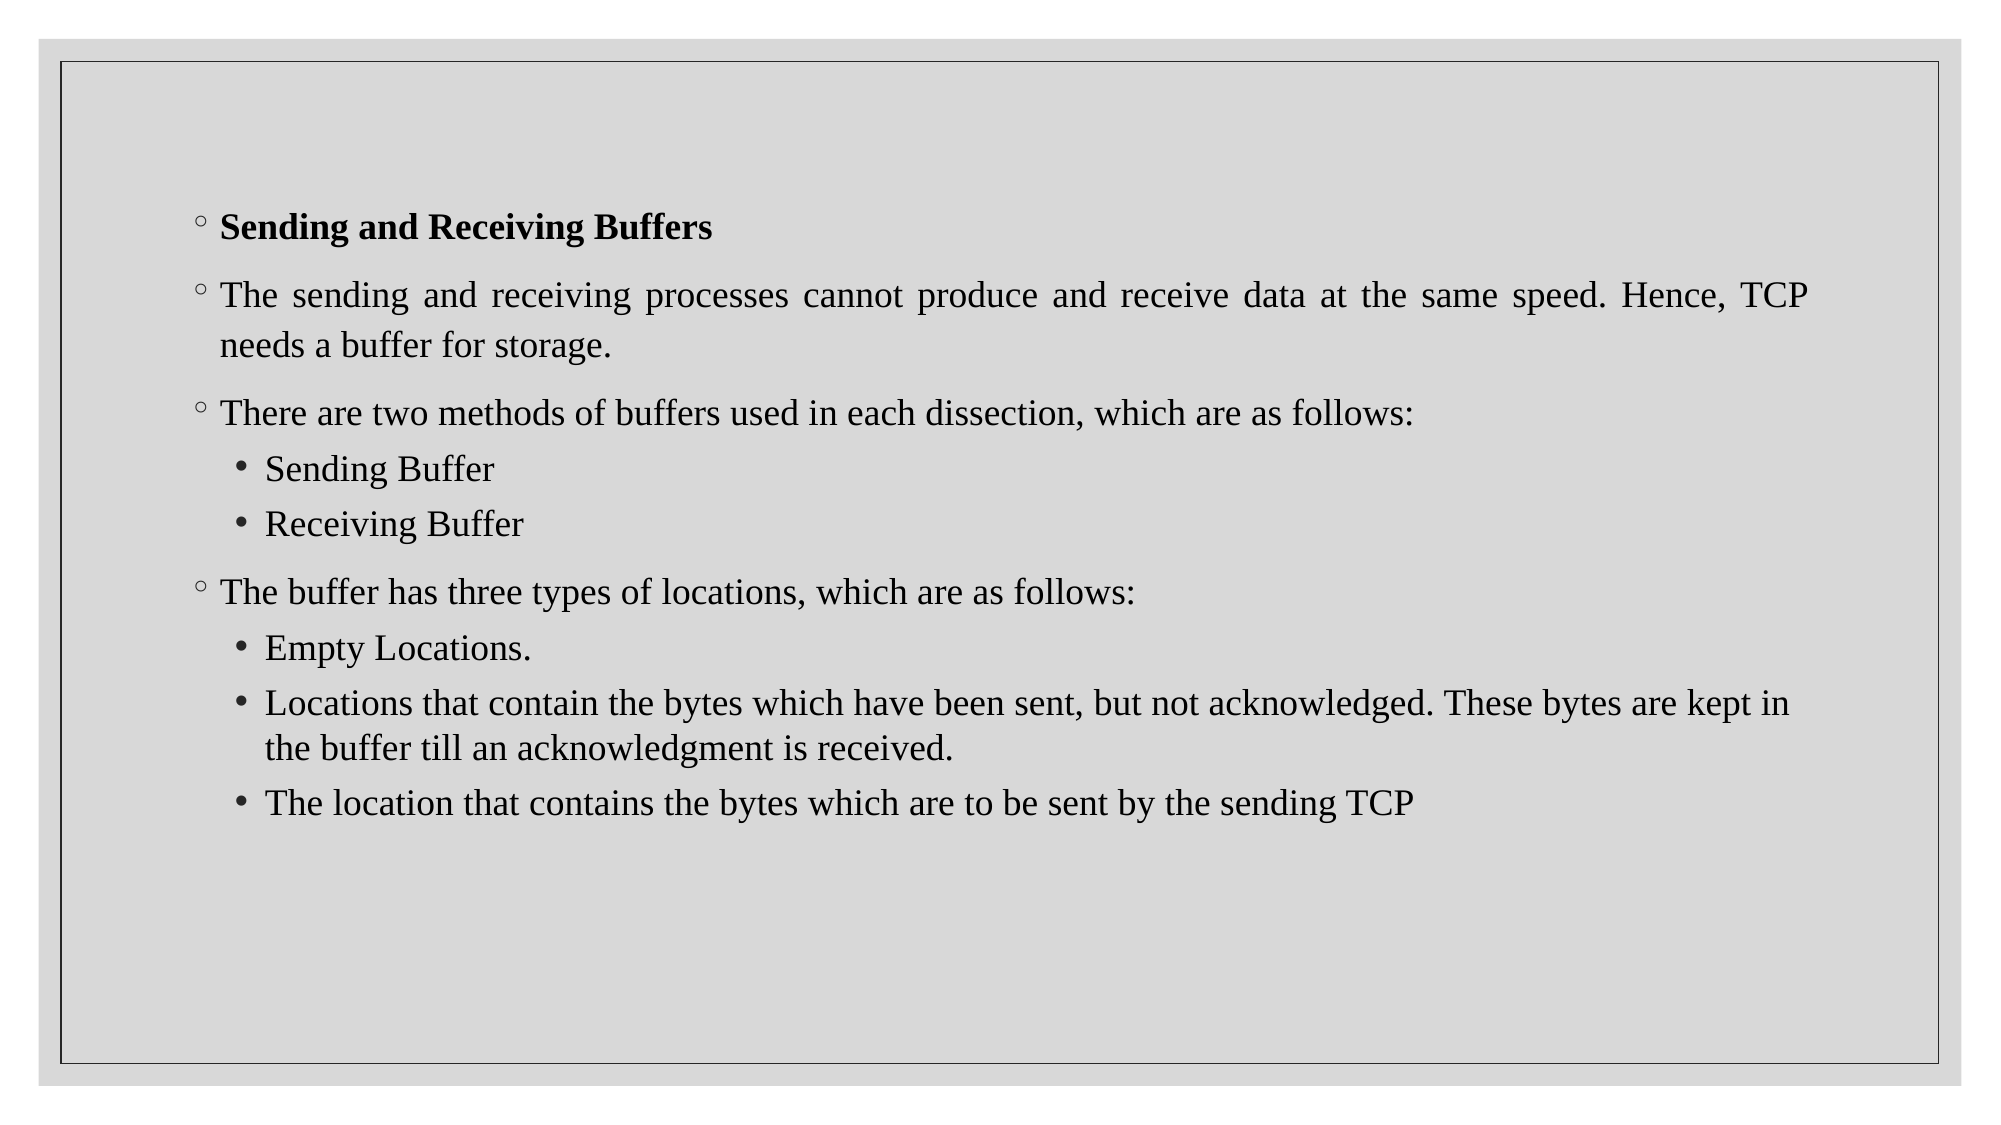

Sending and Receiving Buffers
The sending and receiving processes cannot produce and receive data at the same speed. Hence, TCP needs a buffer for storage.
There are two methods of buffers used in each dissection, which are as follows:
Sending Buffer
Receiving Buffer
The buffer has three types of locations, which are as follows:
Empty Locations.
Locations that contain the bytes which have been sent, but not acknowledged. These bytes are kept in the buffer till an acknowledgment is received.
The location that contains the bytes which are to be sent by the sending TCP